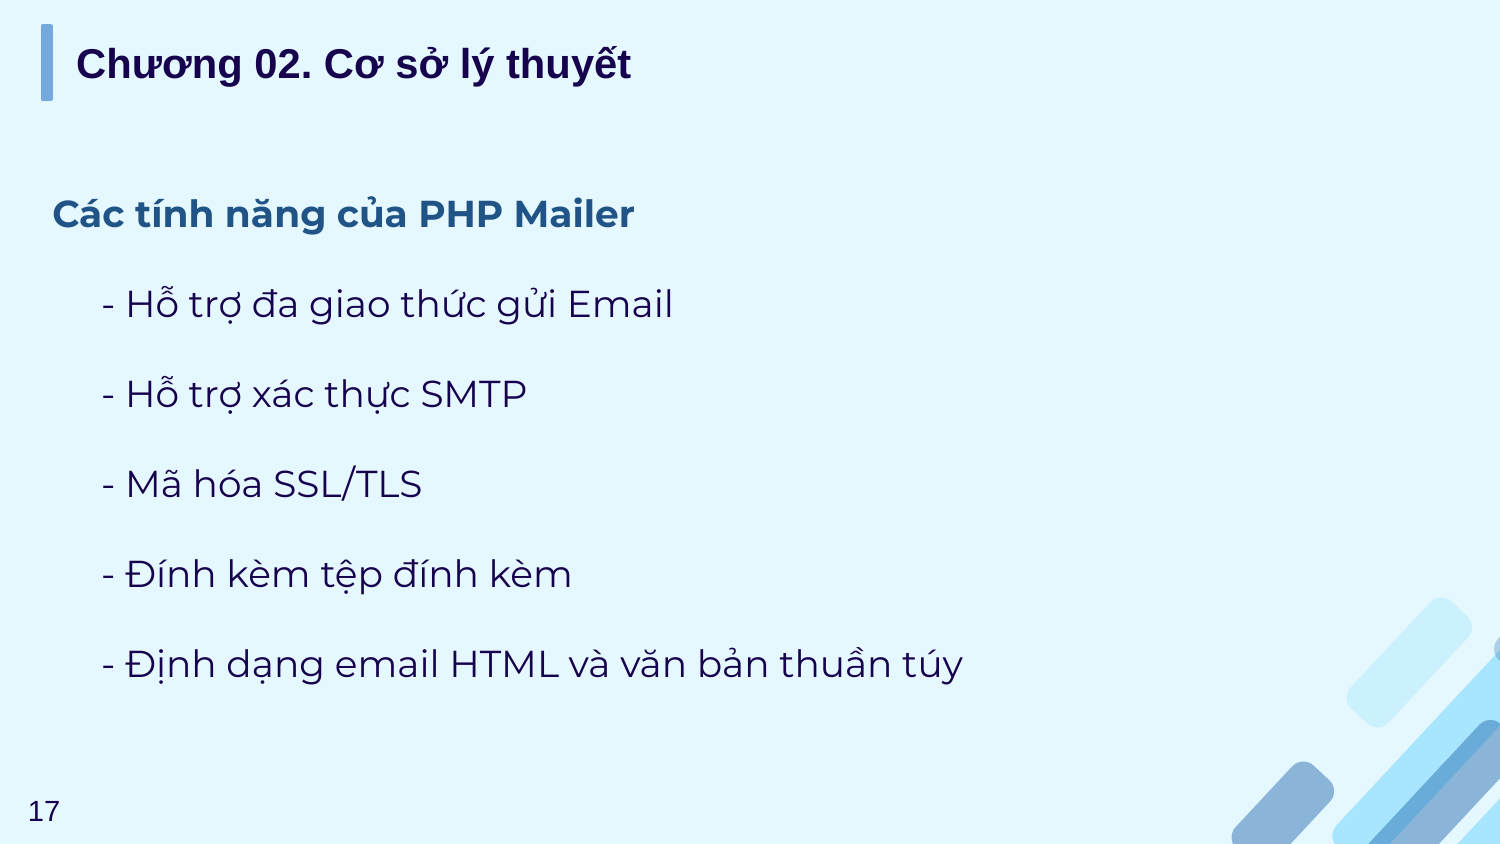

Chương 02. Cơ sở lý thuyết
Các tính năng của PHP Mailer
     - Hỗ trợ đa giao thức gửi Email
     - Hỗ trợ xác thực SMTP
     - Mã hóa SSL/TLS
     - Đính kèm tệp đính kèm
     - Định dạng email HTML và văn bản thuần túy
17